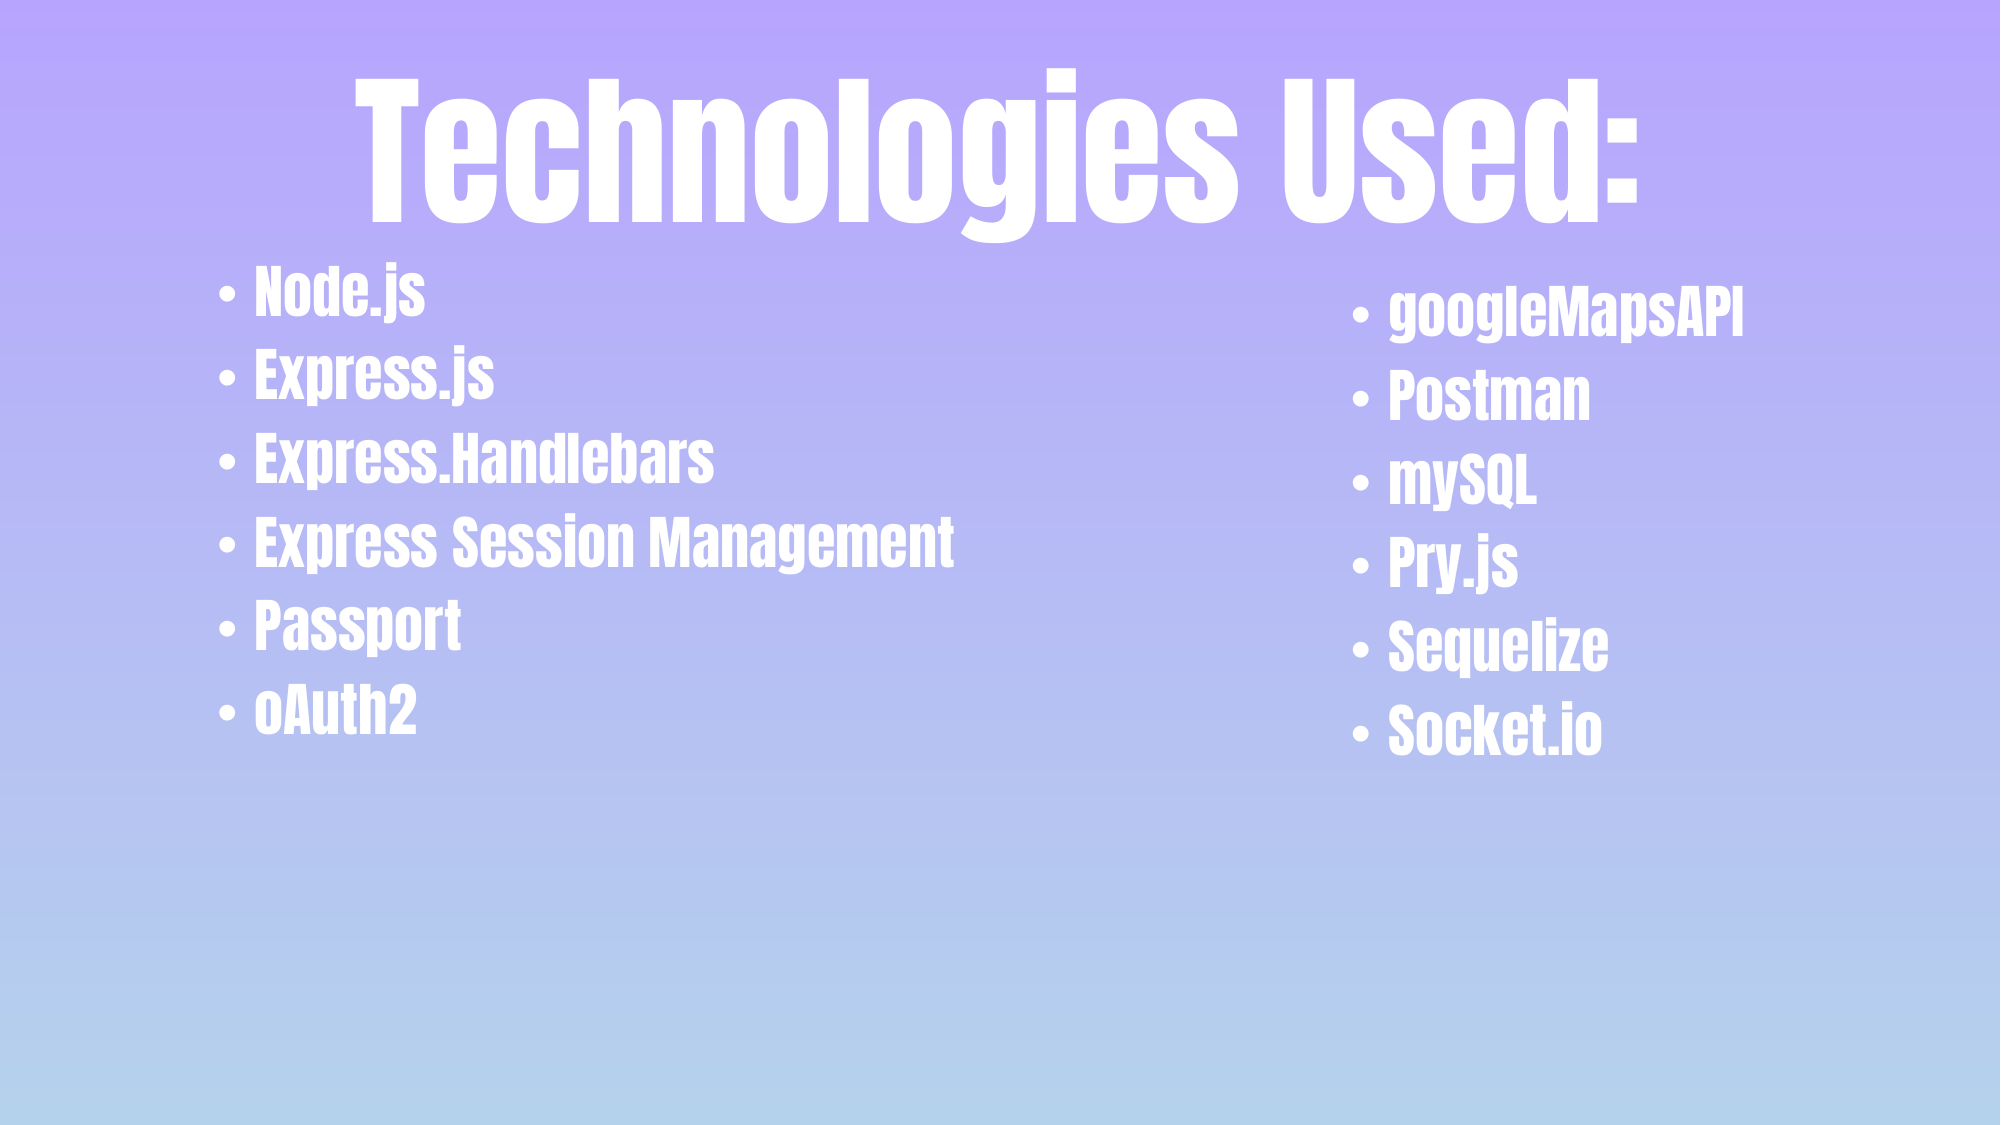

# Technologies Used:
Node.js
Express.js
Express.Handlebars
Express Session Management
Passport
oAuth2
googleMapsAPI
Postman
mySQL
Pry.js
Sequelize
Socket.io